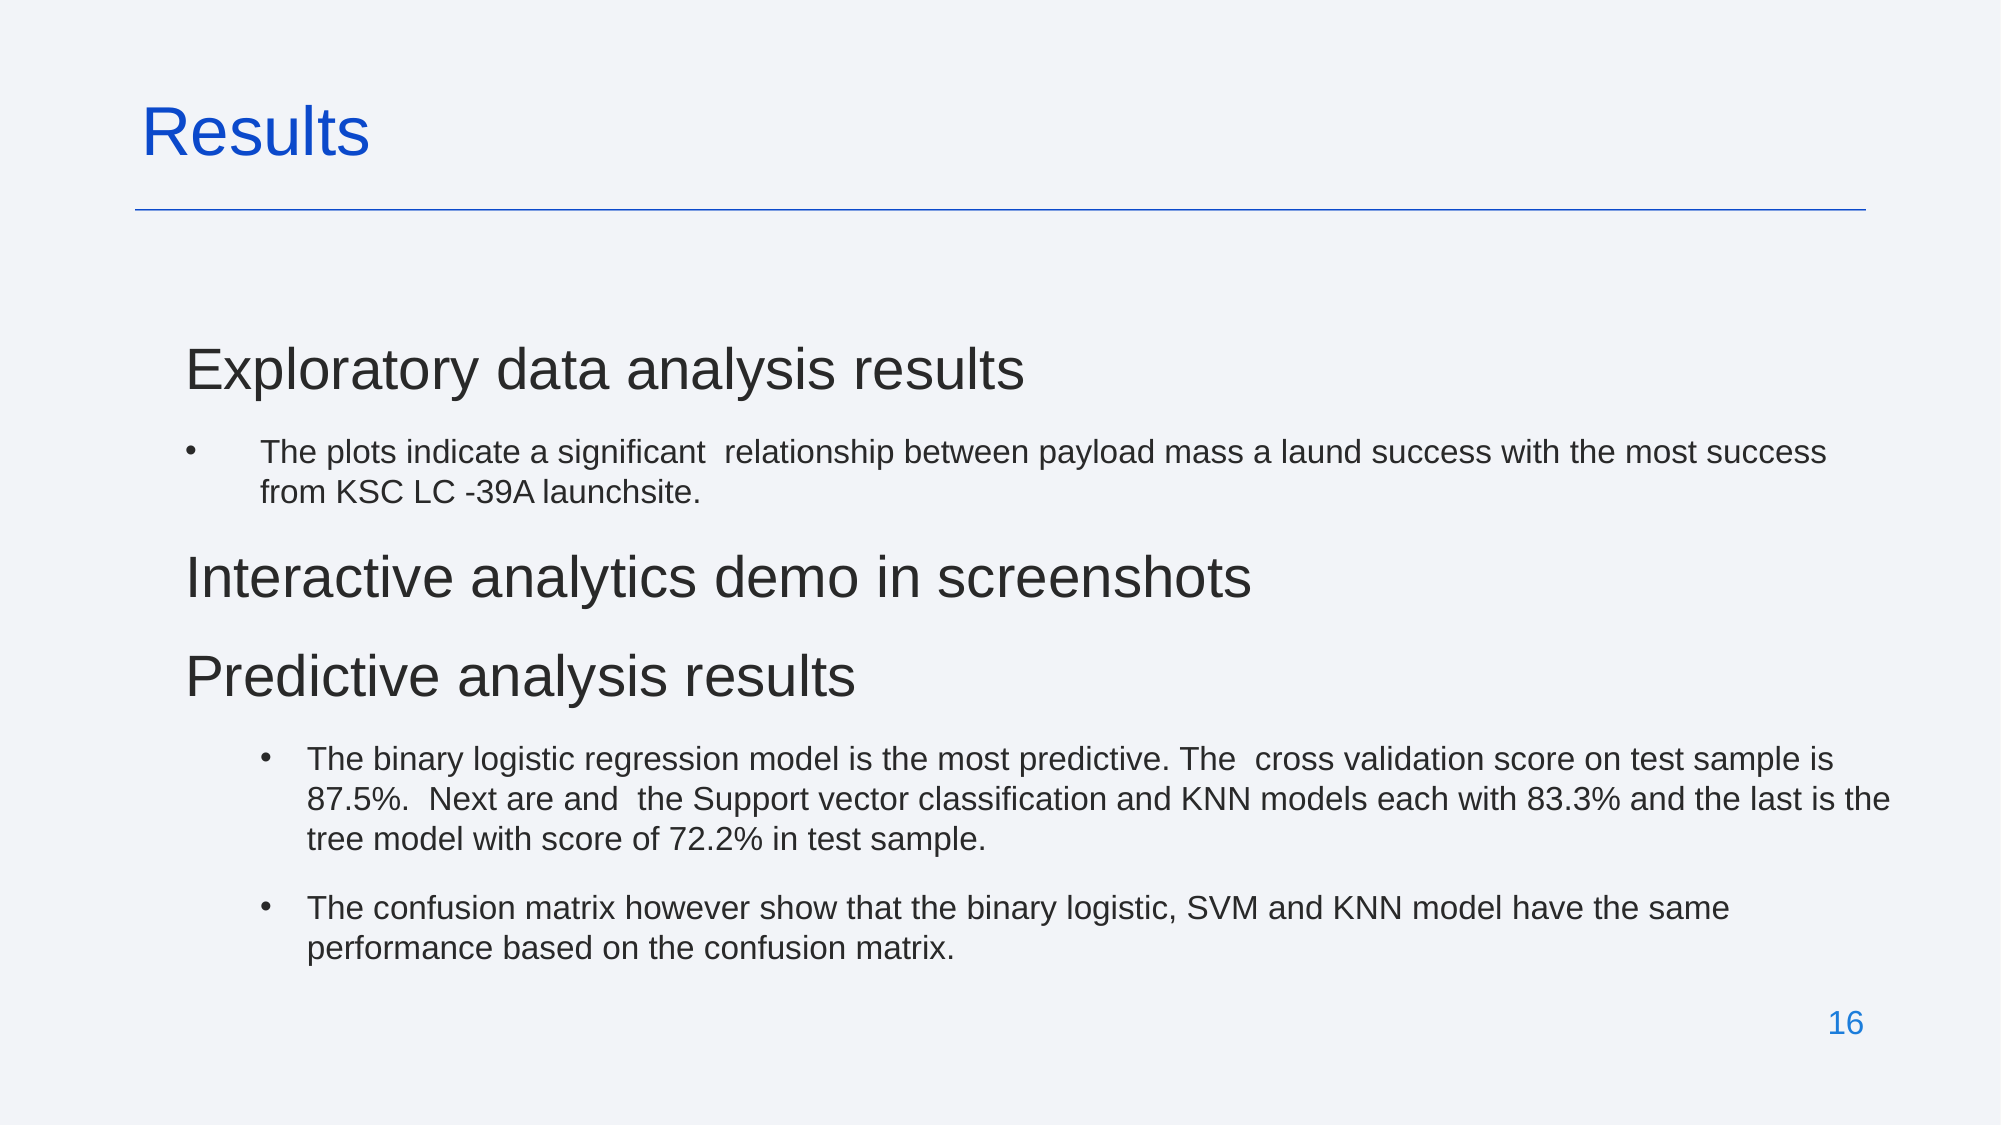

Results

Exploratory data analysis results
The plots indicate a significant  relationship between payload mass a laund success with the most success from KSC LC -39A launchsite.
Interactive analytics demo in screenshots
Predictive analysis results
The binary logistic regression model is the most predictive. The  cross validation score on test sample is 87.5%.  Next are and  the Support vector classification and KNN models each with 83.3% and the last is the tree model with score of 72.2% in test sample.
The confusion matrix however show that the binary logistic, SVM and KNN model have the same performance based on the confusion matrix.

16